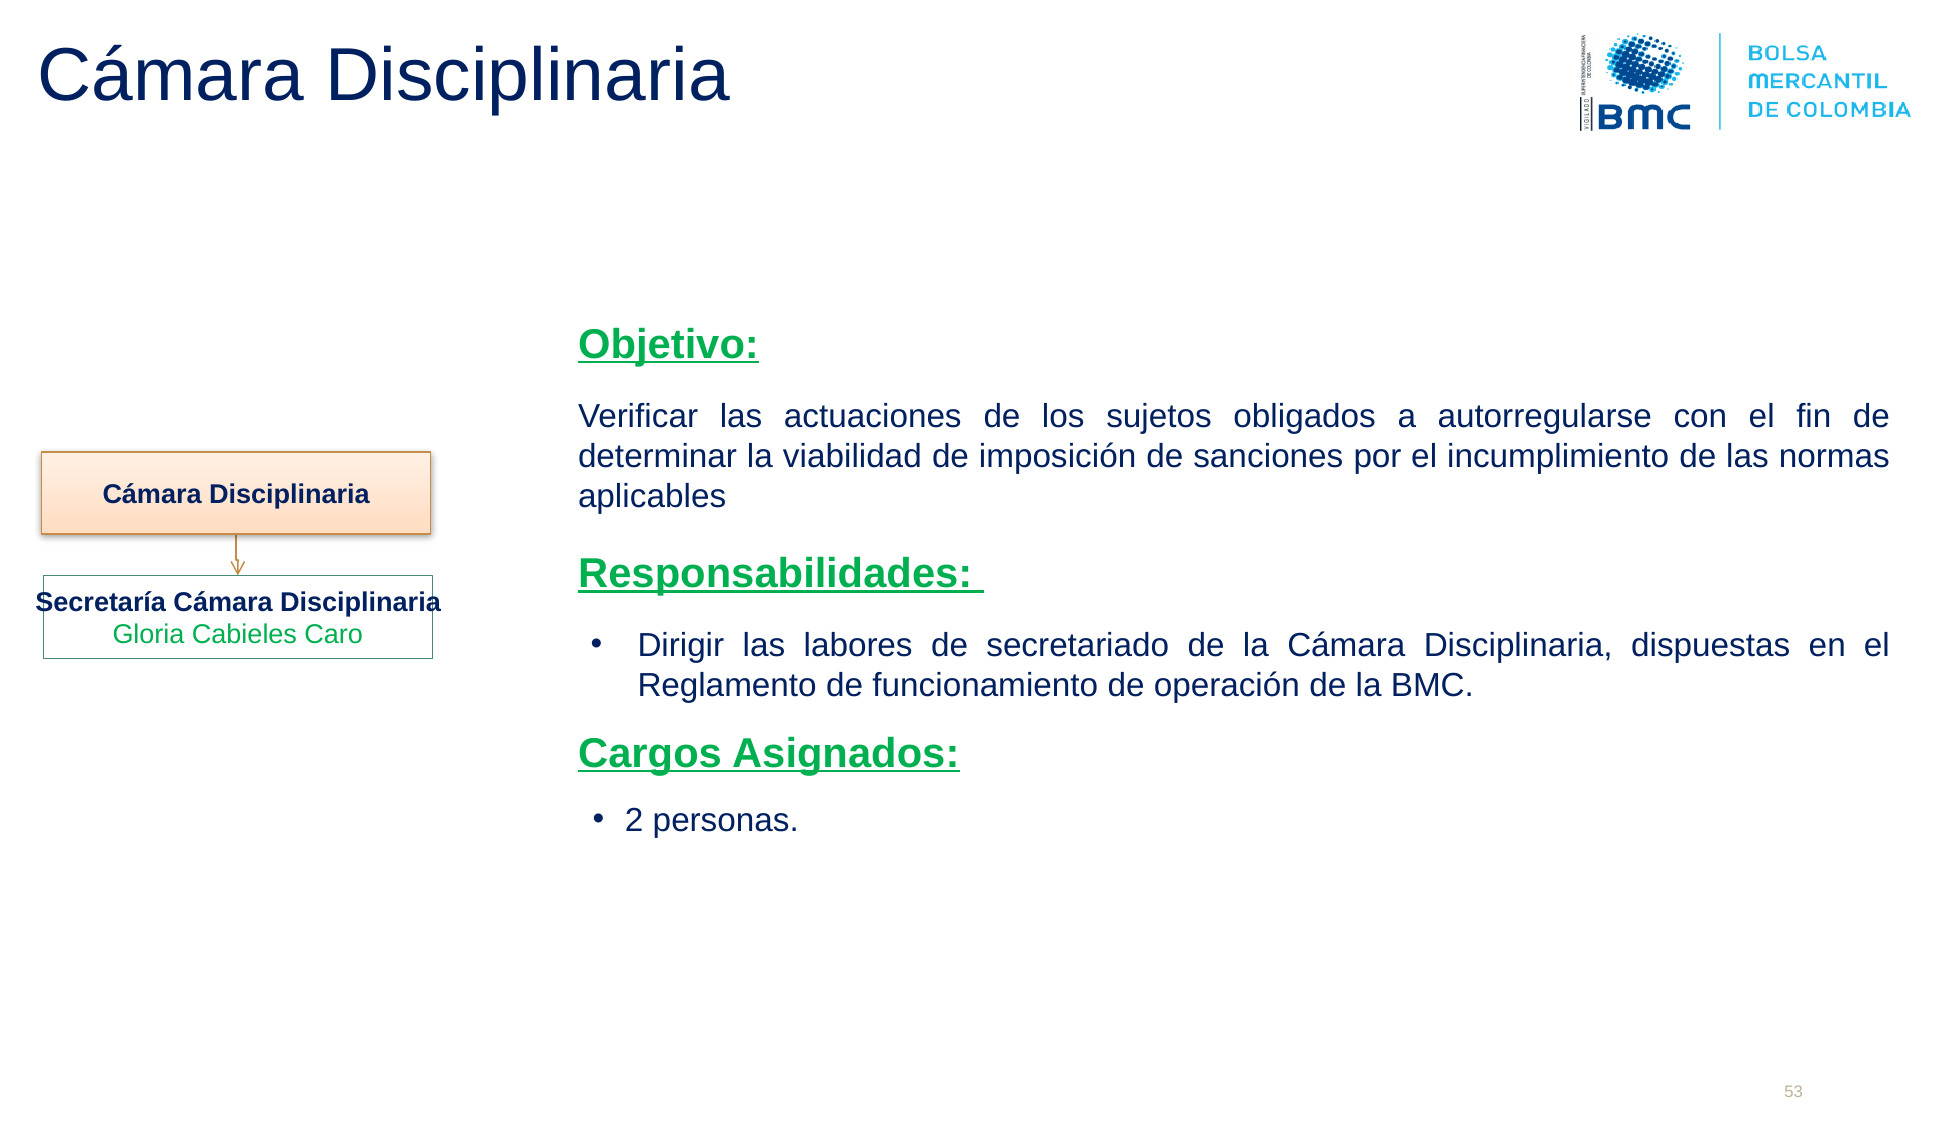

Cámara Disciplinaria
Objetivo:

Verificar las actuaciones de los sujetos obligados a autorregularse con el fin de determinar la viabilidad de imposición de sanciones por el incumplimiento de las normas aplicables

Responsabilidades:

Dirigir las labores de secretariado de la Cámara Disciplinaria, dispuestas en el Reglamento de funcionamiento de operación de la BMC.

Cargos Asignados:

2 personas.
Cámara Disciplinaria
Secretaría Cámara Disciplinaria
Gloria Cabieles Caro